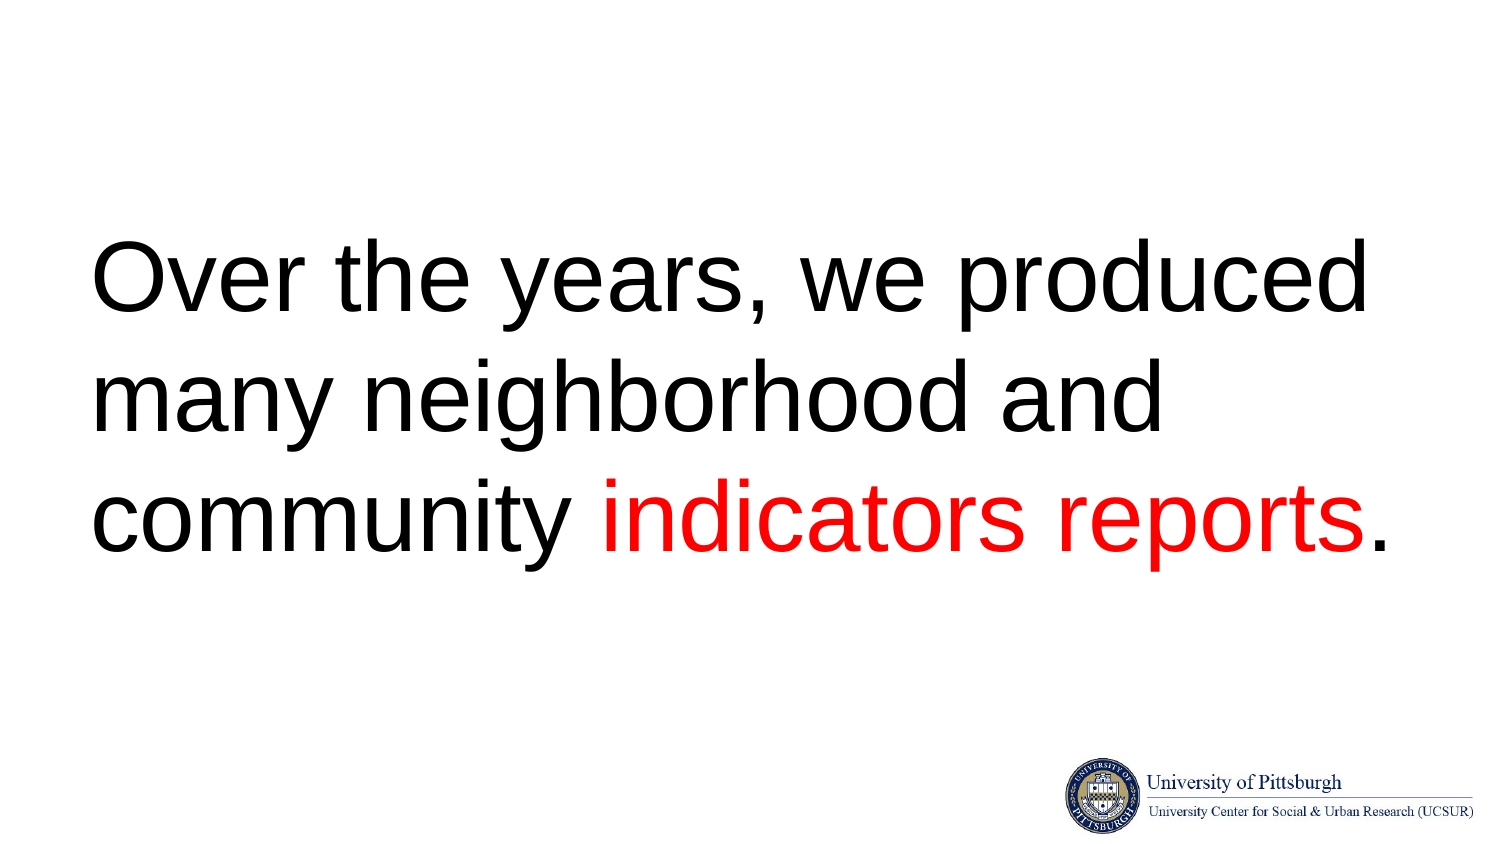

#
Over the years, we produced many neighborhood and community indicators reports.